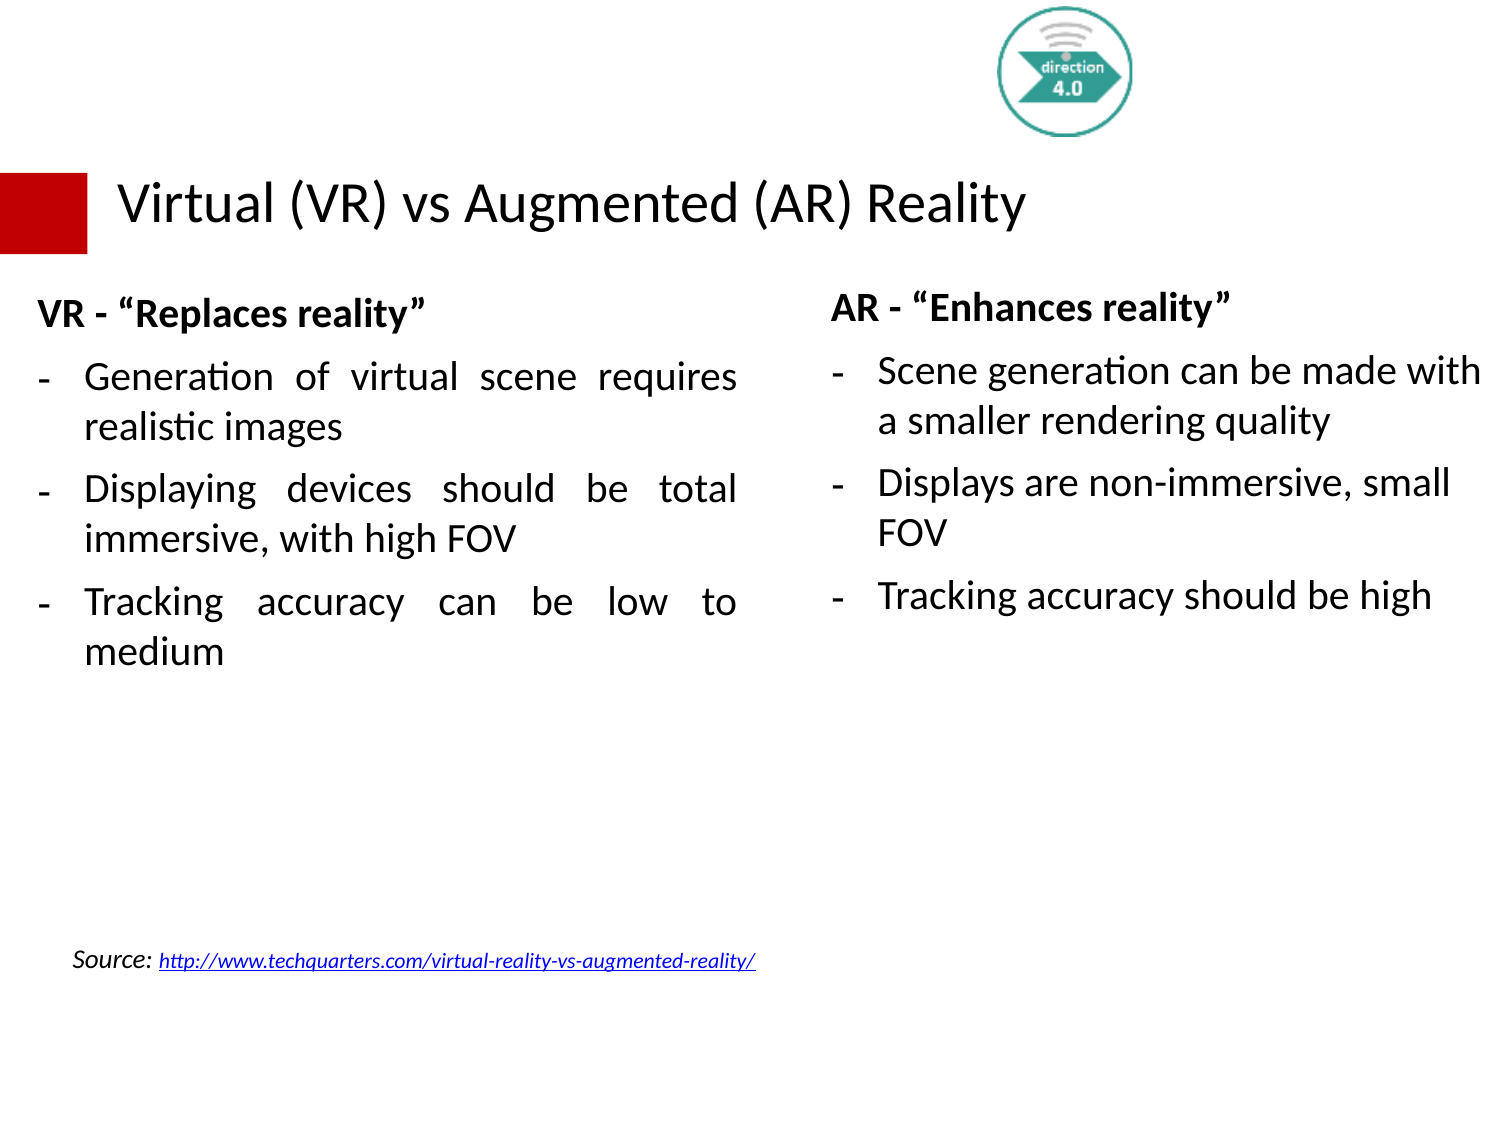

Virtual (VR) vs Augmented (AR) Reality
AR - “Enhances reality”
Scene generation can be made with a smaller rendering quality
Displays are non-immersive, small FOV
Tracking accuracy should be high
VR - “Replaces reality”
Generation of virtual scene requires realistic images
Displaying devices should be total immersive, with high FOV
Tracking accuracy can be low to medium
Source: http://www.techquarters.com/virtual-reality-vs-augmented-reality/